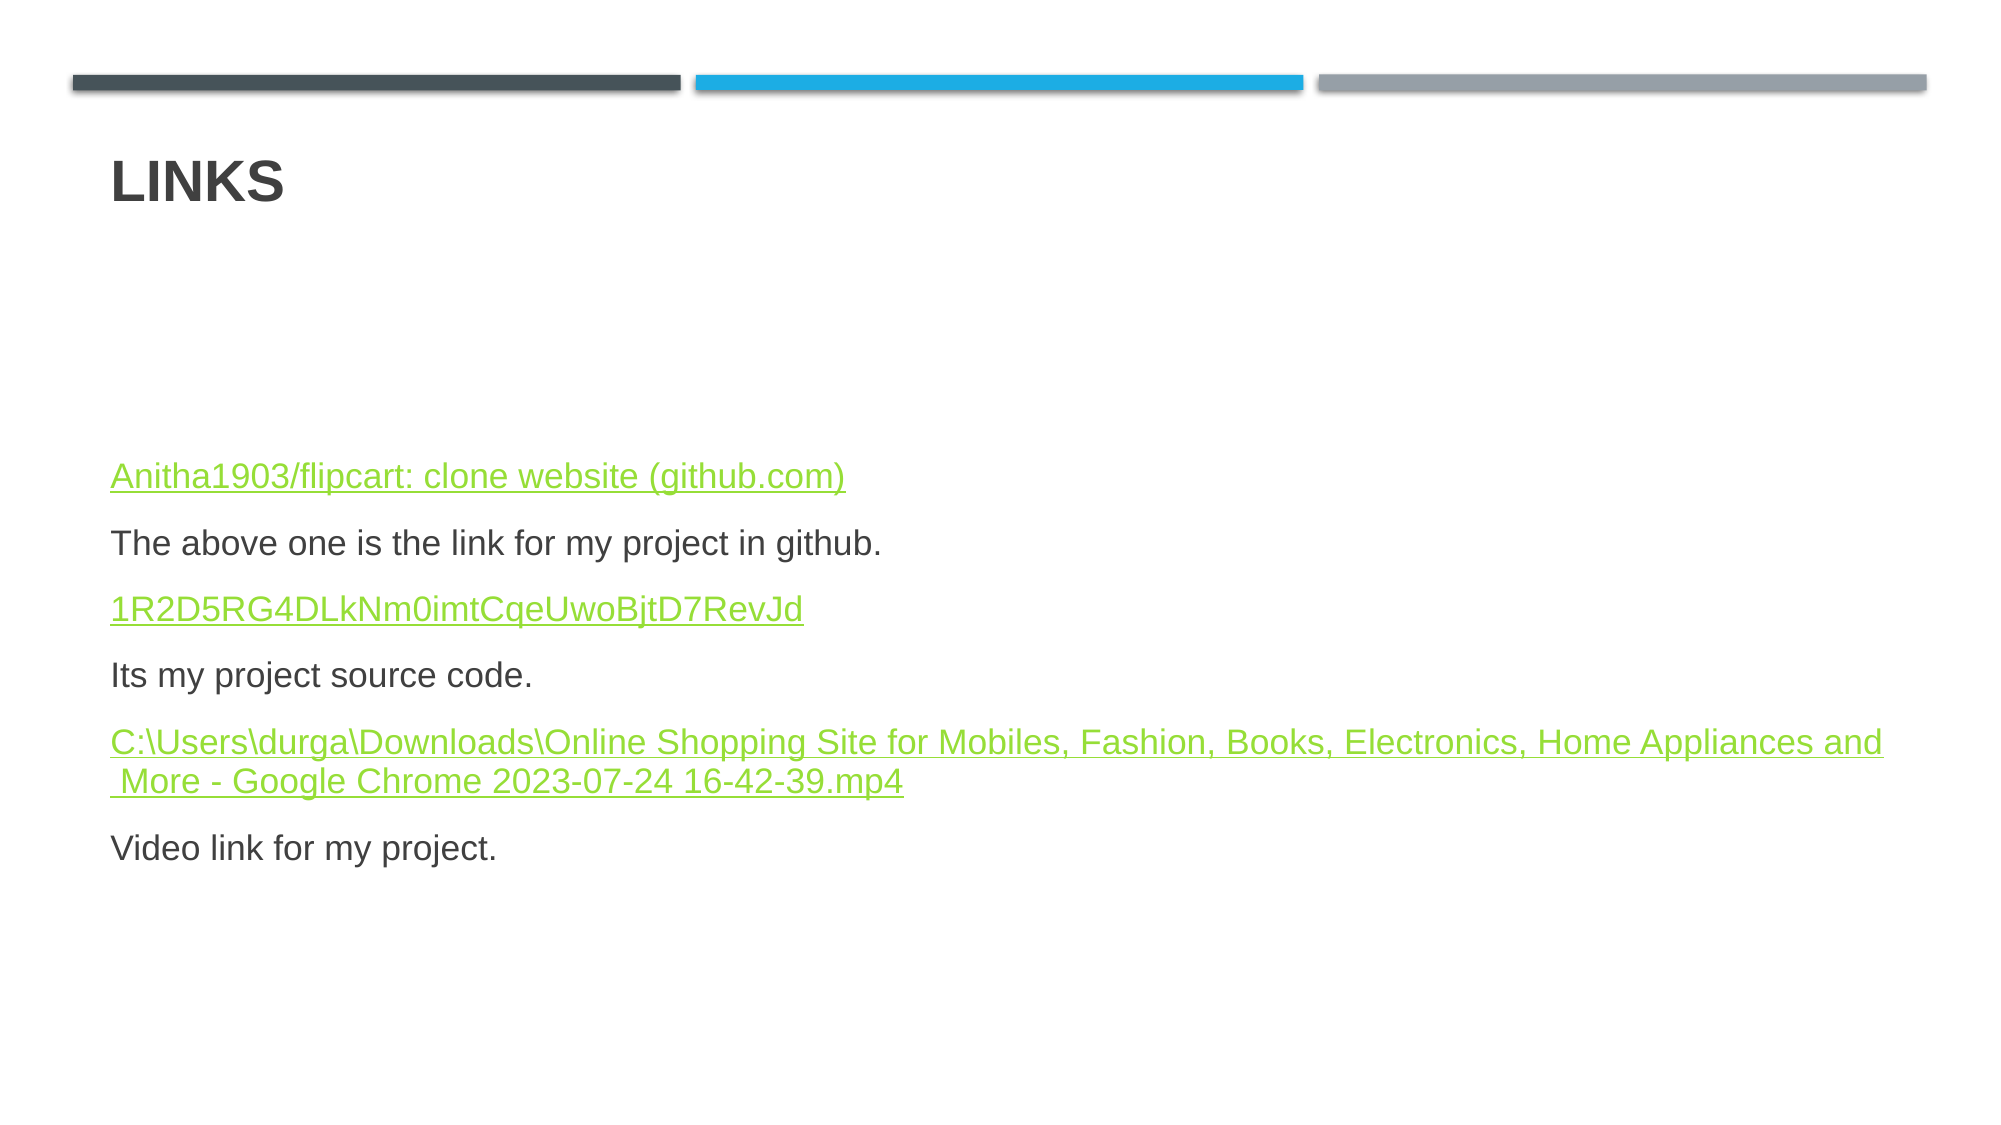

# links
Anitha1903/flipcart: clone website (github.com)
The above one is the link for my project in github.
1R2D5RG4DLkNm0imtCqeUwoBjtD7RevJd
Its my project source code.
C:\Users\durga\Downloads\Online Shopping Site for Mobiles, Fashion, Books, Electronics, Home Appliances and More - Google Chrome 2023-07-24 16-42-39.mp4
Video link for my project.